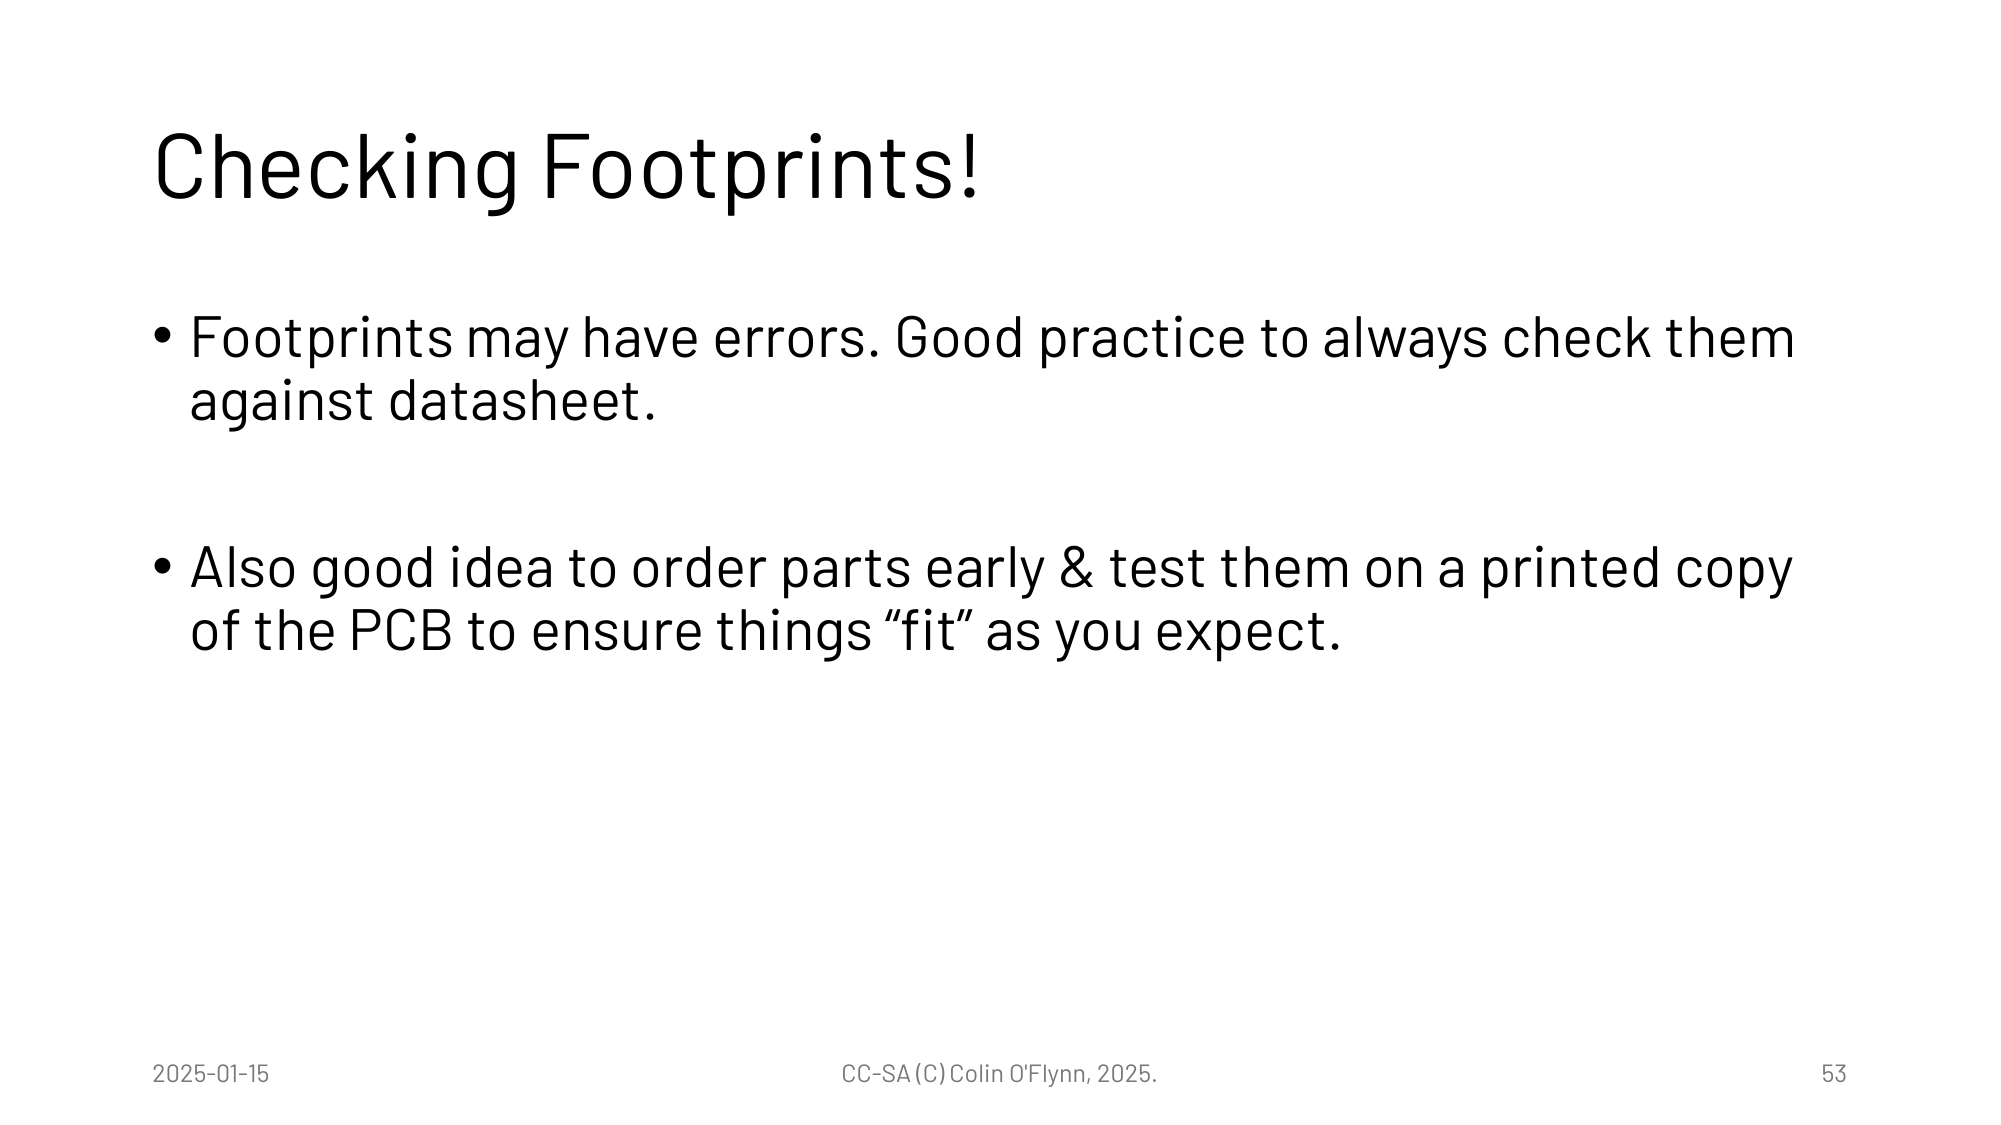

# Checking Footprints!
Footprints may have errors. Good practice to always check them against datasheet.

Also good idea to order parts early & test them on a printed copy of the PCB to ensure things “fit” as you expect.
2025-01-15
CC-SA (C) Colin O'Flynn, 2025.
53